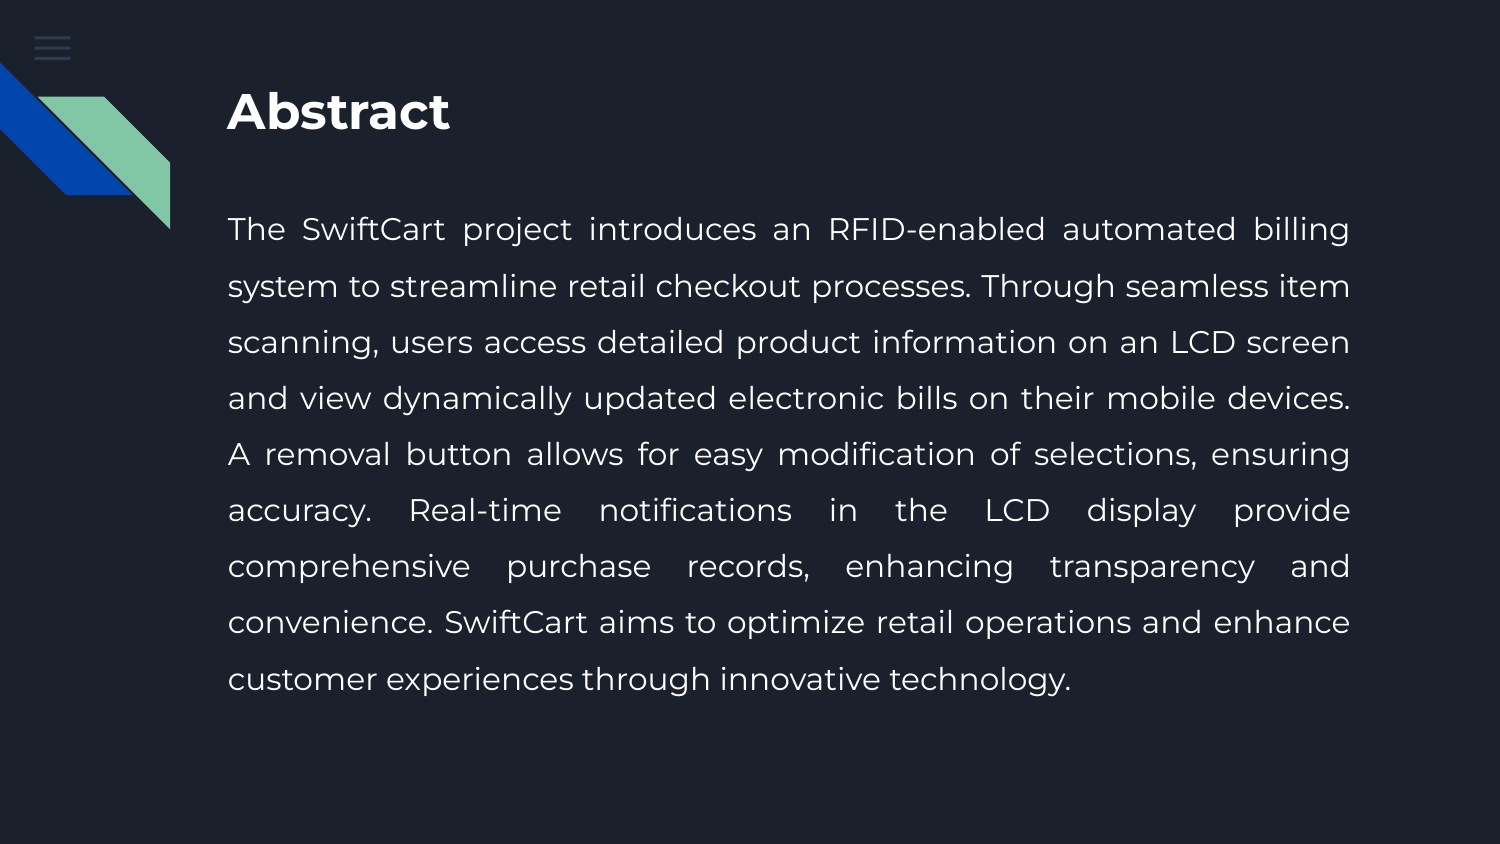

# Abstract
The SwiftCart project introduces an RFID-enabled automated billing system to streamline retail checkout processes. Through seamless item scanning, users access detailed product information on an LCD screen and view dynamically updated electronic bills on their mobile devices. A removal button allows for easy modification of selections, ensuring accuracy. Real-time notifications in the LCD display provide comprehensive purchase records, enhancing transparency and convenience. SwiftCart aims to optimize retail operations and enhance customer experiences through innovative technology.